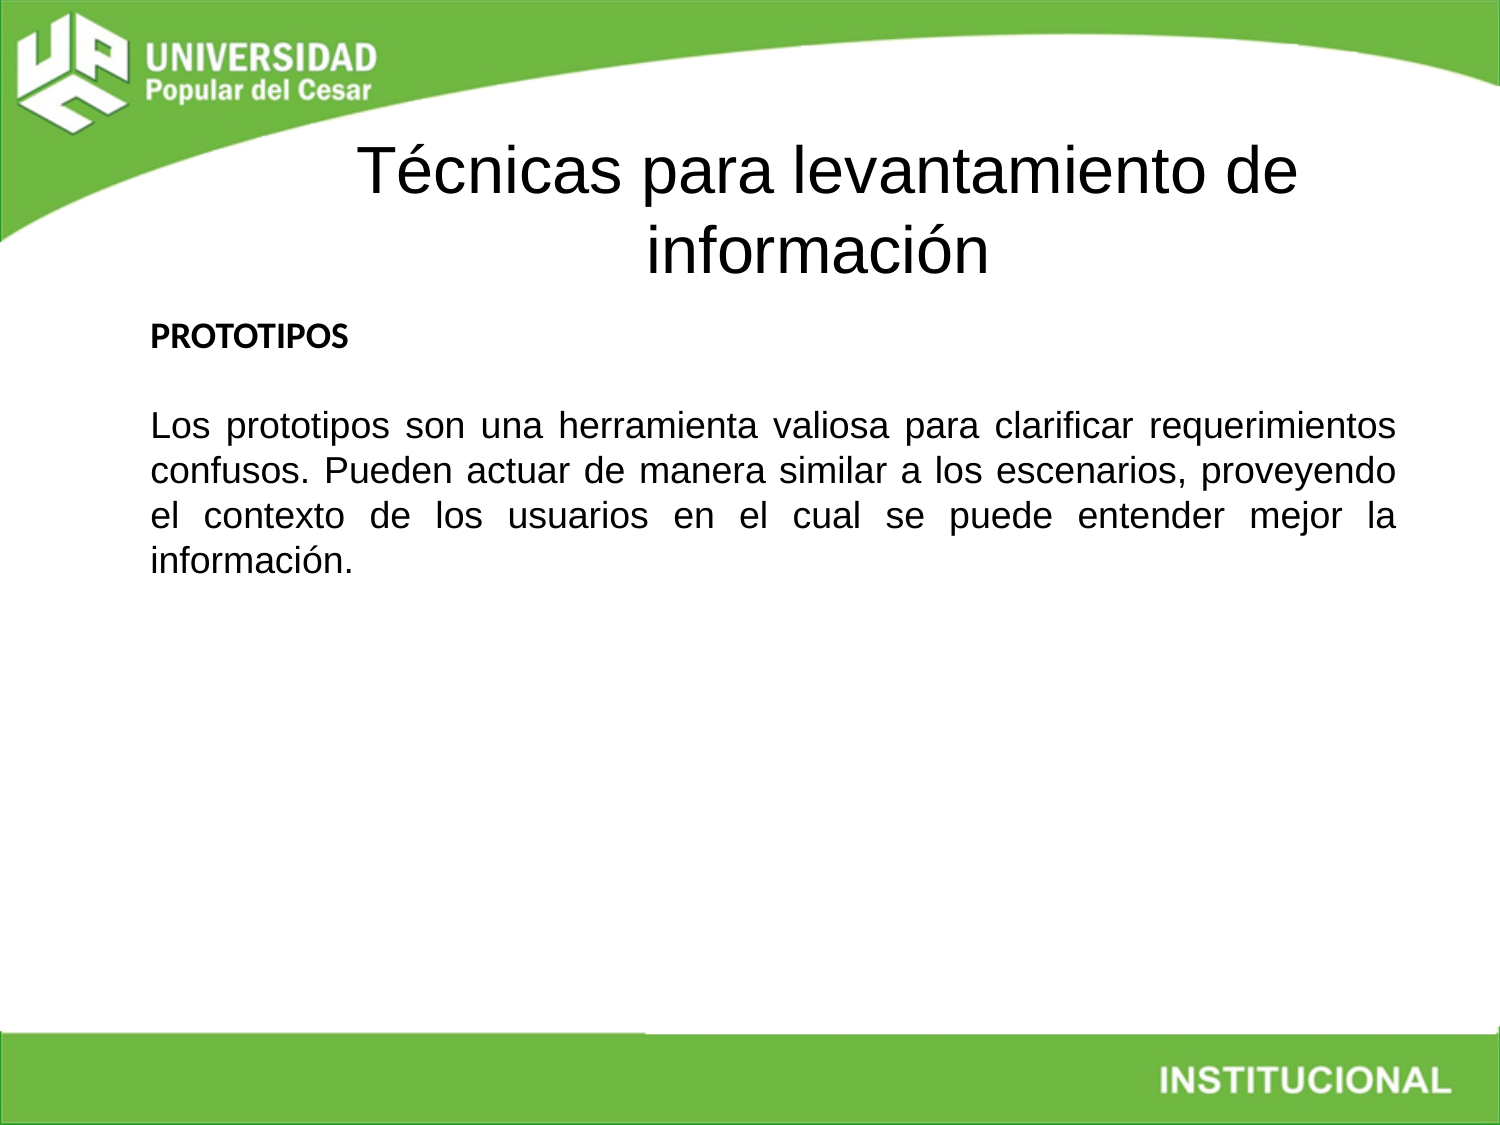

# Técnicas para levantamiento de información
PROTOTIPOS

Los prototipos son una herramienta valiosa para clarificar requerimientos confusos. Pueden actuar de manera similar a los escenarios, proveyendo el contexto de los usuarios en el cual se puede entender mejor la información.